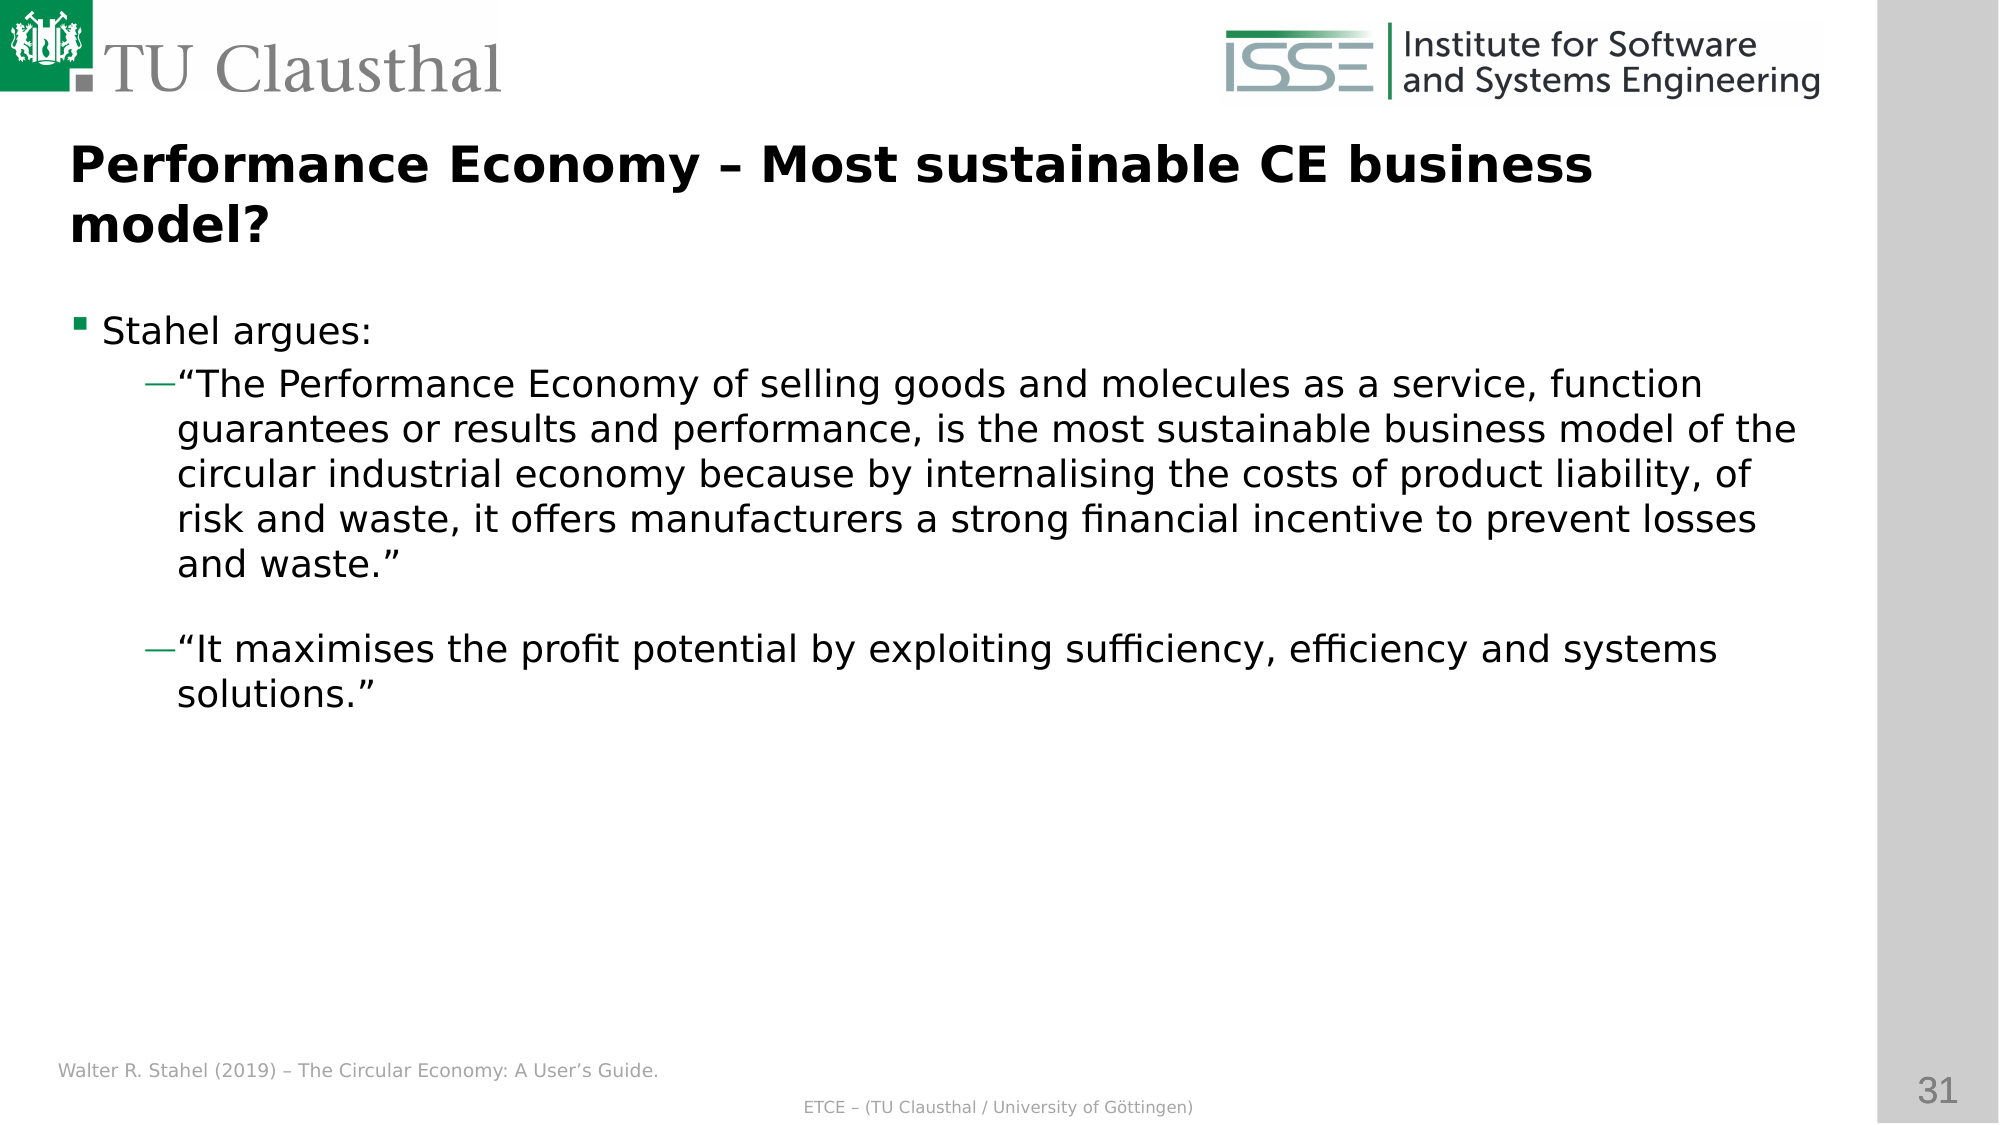

Performance Economy – Most sustainable CE business model?

Stahel argues:
“The Performance Economy of selling goods and molecules as a service, function guarantees or results and performance, is the most sustainable business model of the circular industrial economy because by internalising the costs of product liability, of risk and waste, it offers manufacturers a strong financial incentive to prevent losses and waste.”
“It maximises the profit potential by exploiting sufficiency, efficiency and systems solutions.”

Walter R. Stahel (2019) – The Circular Economy: A User’s Guide.